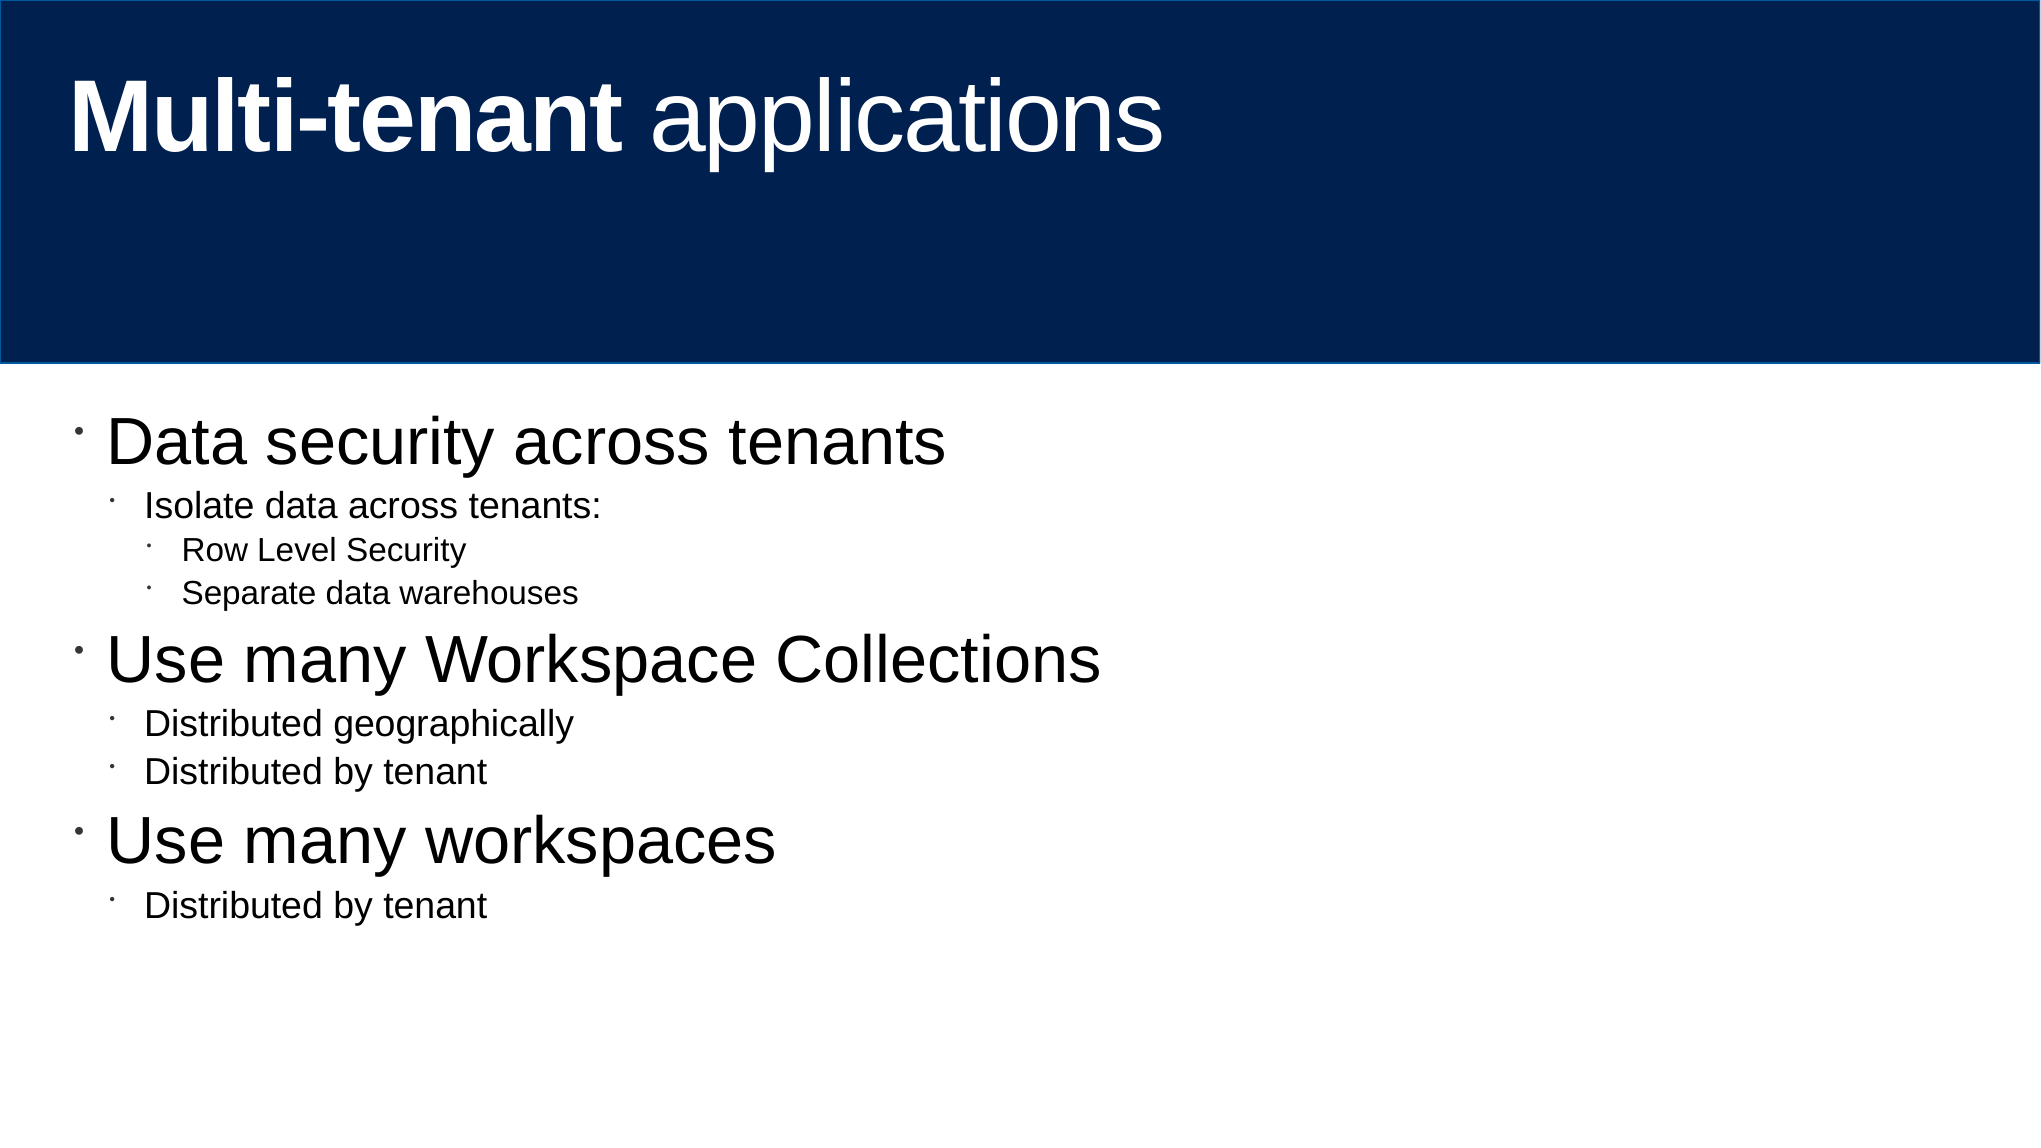

# Multi-tenant applications
Data security across tenants
Isolate data across tenants:
Row Level Security
Separate data warehouses
Use many Workspace Collections
Distributed geographically
Distributed by tenant
Use many workspaces
Distributed by tenant